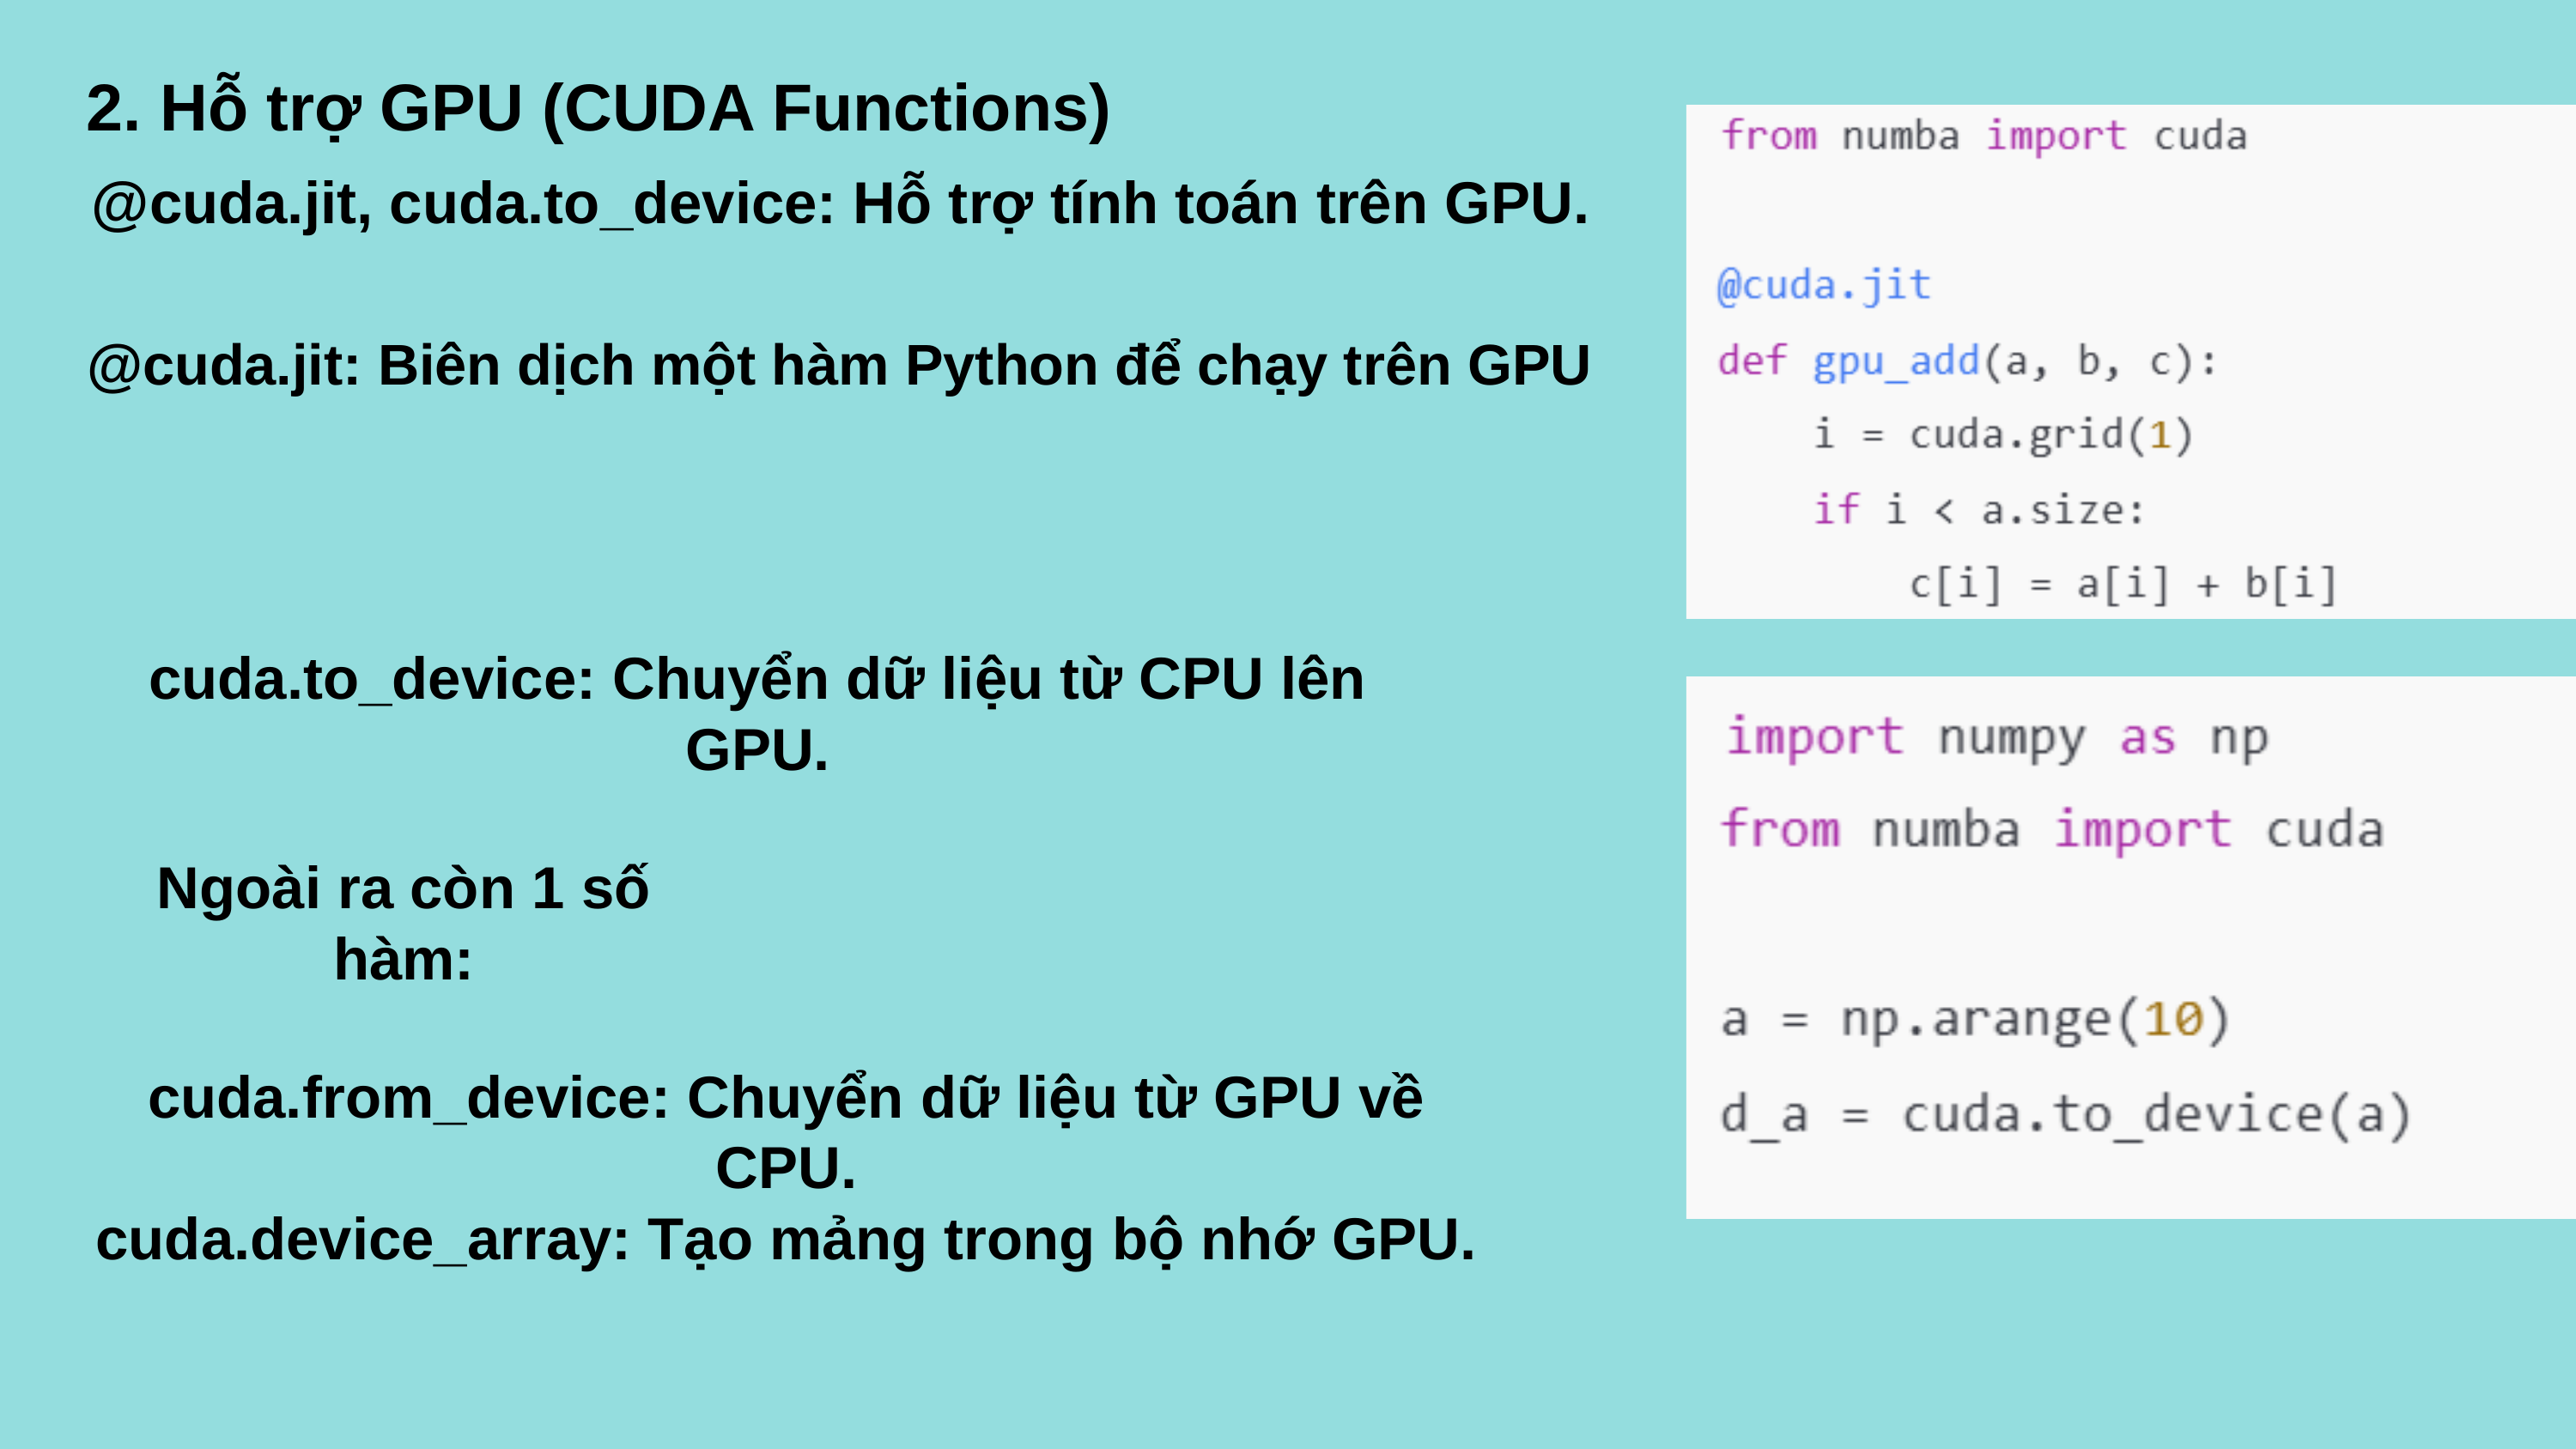

2. Hỗ trợ GPU (CUDA Functions)

@cuda.jit, cuda.to_device: Hỗ trợ tính toán trên GPU.
@cuda.jit: Biên dịch một hàm Python để chạy trên GPU
cuda.to_device: Chuyển dữ liệu từ CPU lên GPU.

Ngoài ra còn 1 số hàm:
cuda.from_device: Chuyển dữ liệu từ GPU về CPU.
cuda.device_array: Tạo mảng trong bộ nhớ GPU.